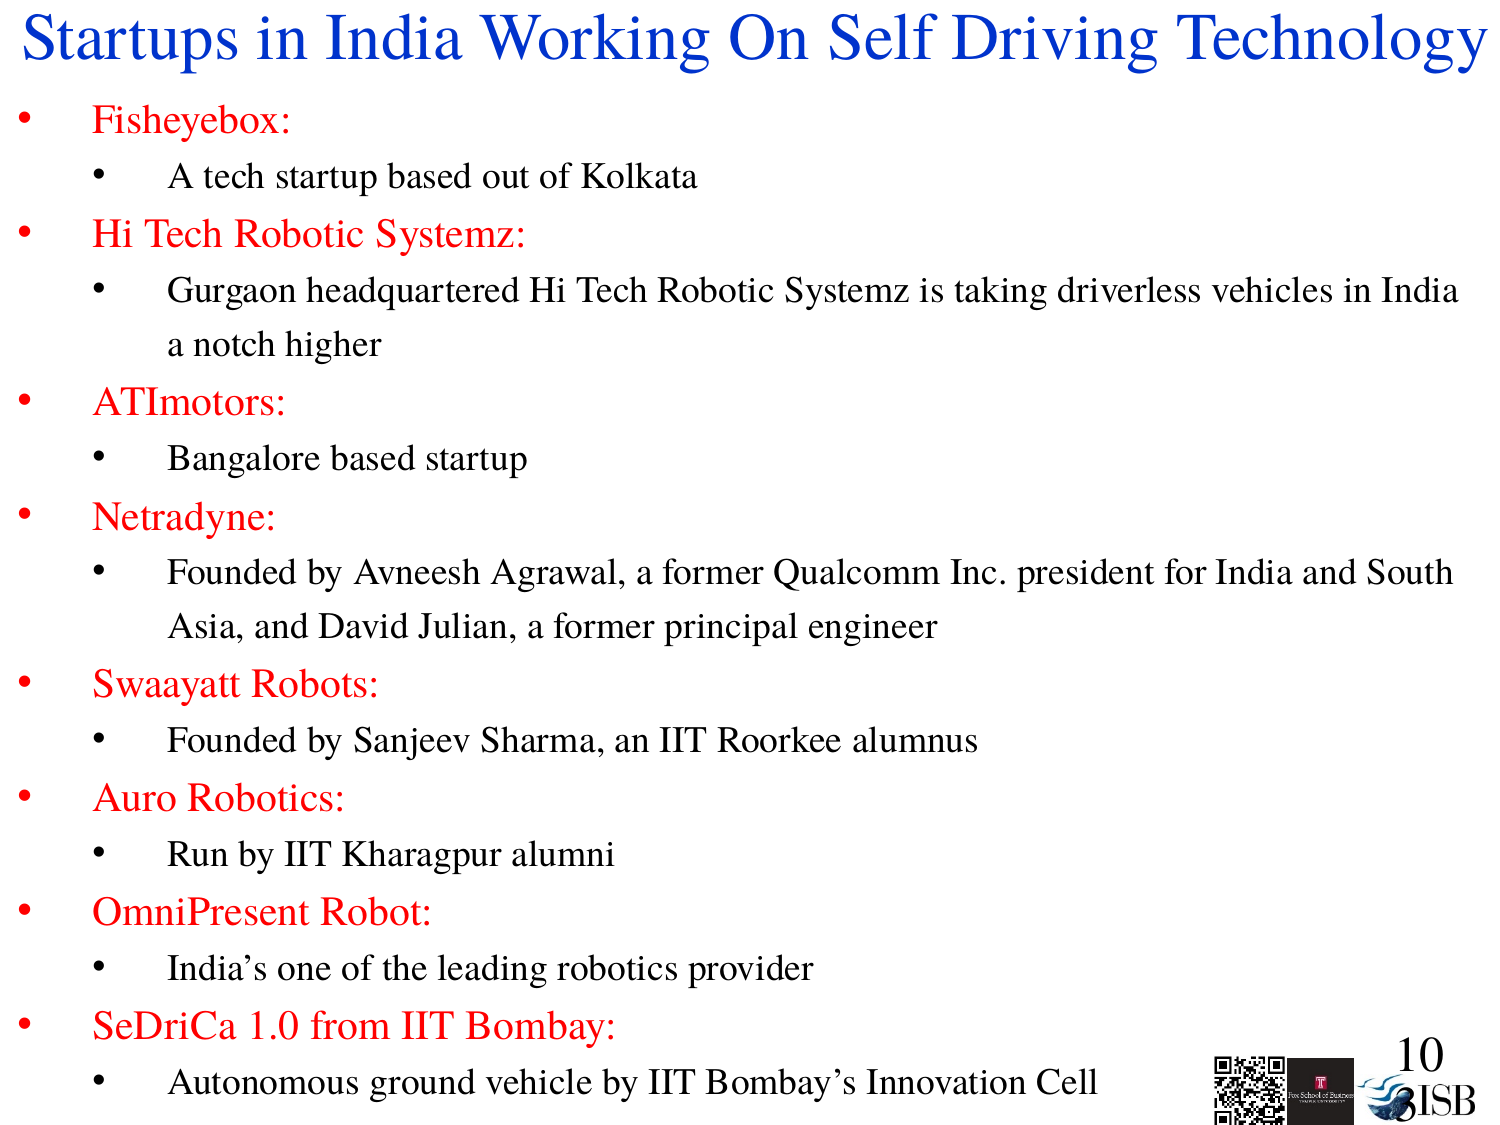

Startups in India Working On Self Driving Technology
Fisheyebox:
A tech startup based out of Kolkata
Hi Tech Robotic Systemz:
Gurgaon headquartered Hi Tech Robotic Systemz is taking driverless vehicles in India a notch higher
ATImotors:
Bangalore based startup
Netradyne:
Founded by Avneesh Agrawal, a former Qualcomm Inc. president for India and South Asia, and David Julian, a former principal engineer
Swaayatt Robots:
Founded by Sanjeev Sharma, an IIT Roorkee alumnus
Auro Robotics:
Run by IIT Kharagpur alumni
OmniPresent Robot:
India’s one of the leading robotics provider
SeDriCa 1.0 from IIT Bombay:
Autonomous ground vehicle by IIT Bombay’s Innovation Cell
103